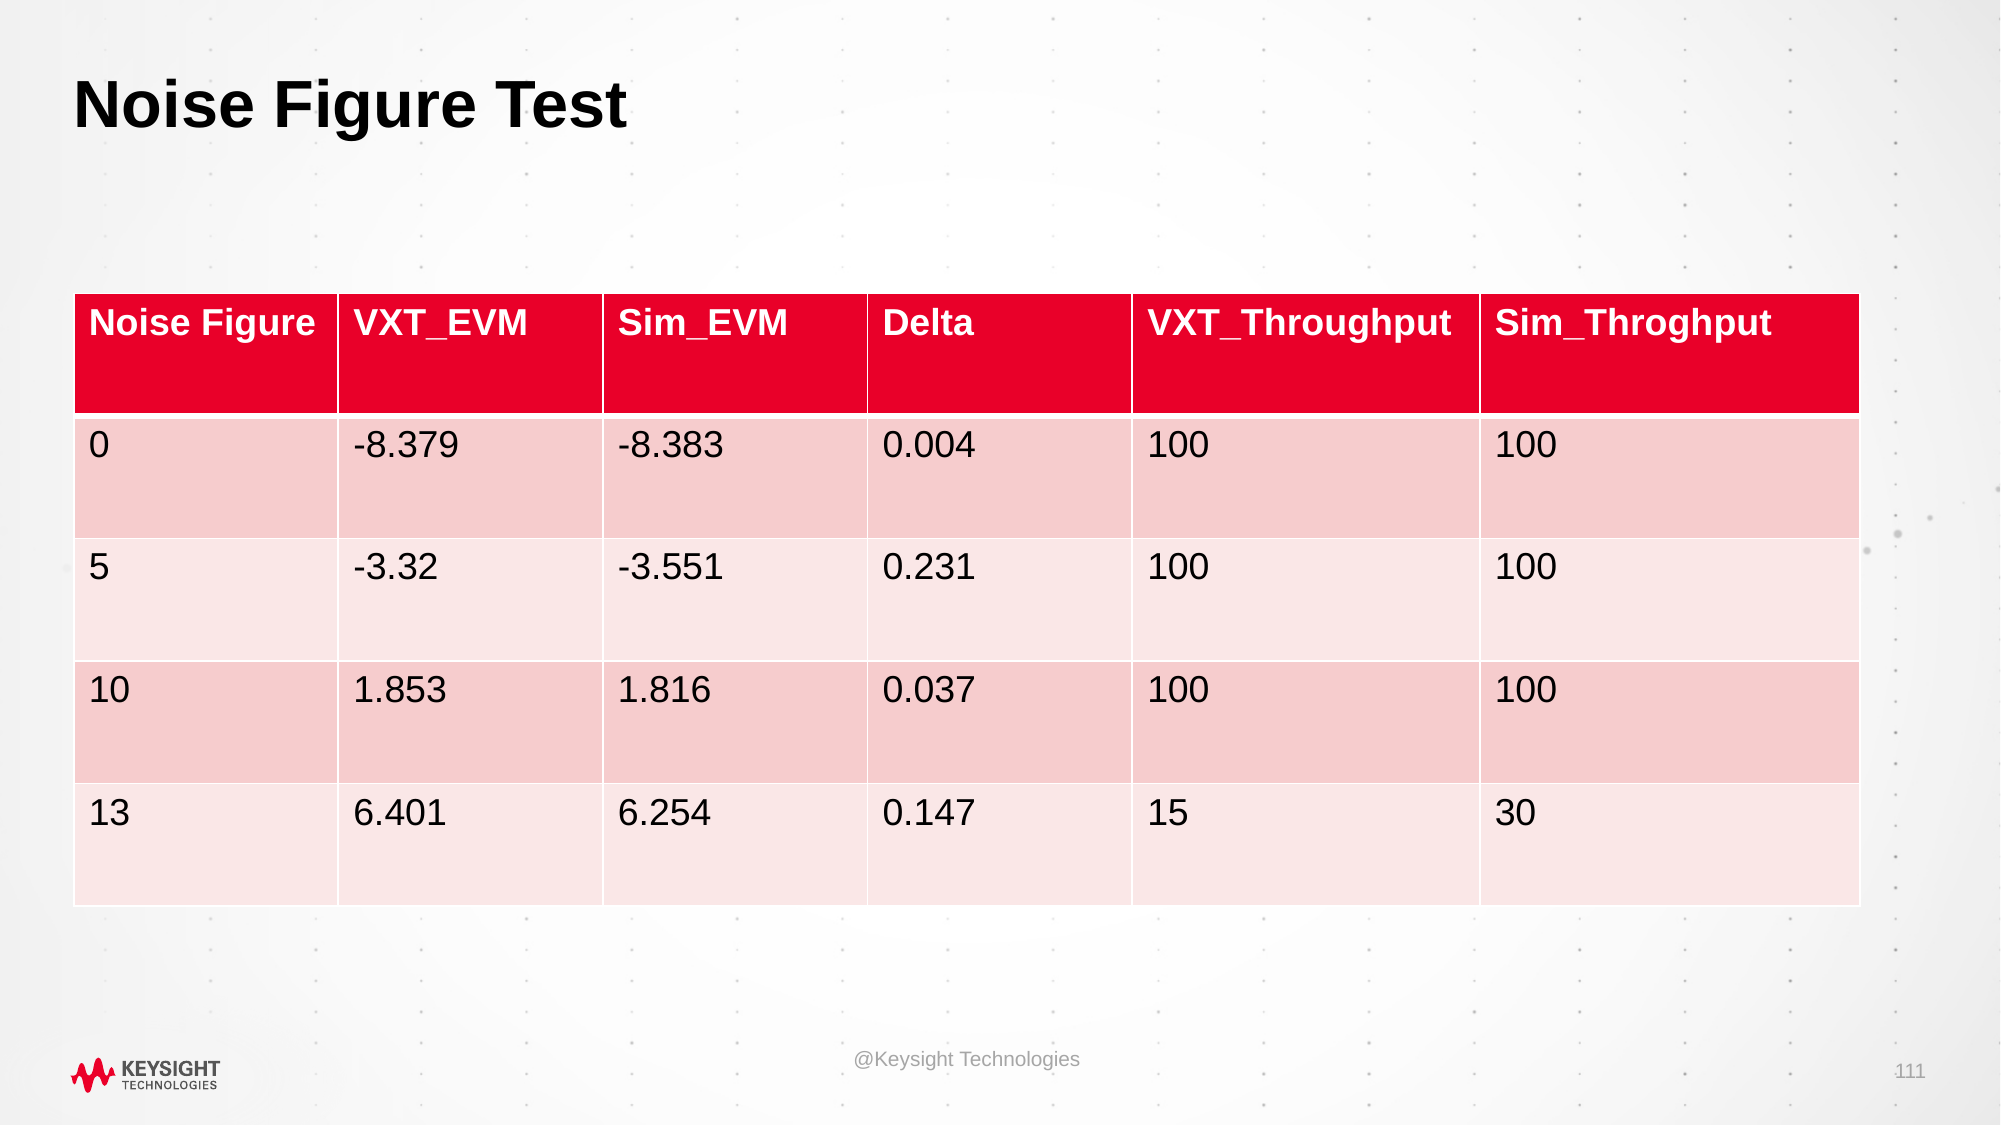

# Noise Figure Test

| Noise Figure | VXT\_EVM | Sim\_EVM | Delta | VXT\_Throughput | Sim\_Throghput |
| --- | --- | --- | --- | --- | --- |
| 0 | -8.379 | -8.383 | 0.004 | 100 | 100 |
| 5 | -3.32 | -3.551 | 0.231 | 100 | 100 |
| 10 | 1.853 | 1.816 | 0.037 | 100 | 100 |
| 13 | 6.401 | 6.254 | 0.147 | 15 | 30 |
@Keysight Technologies